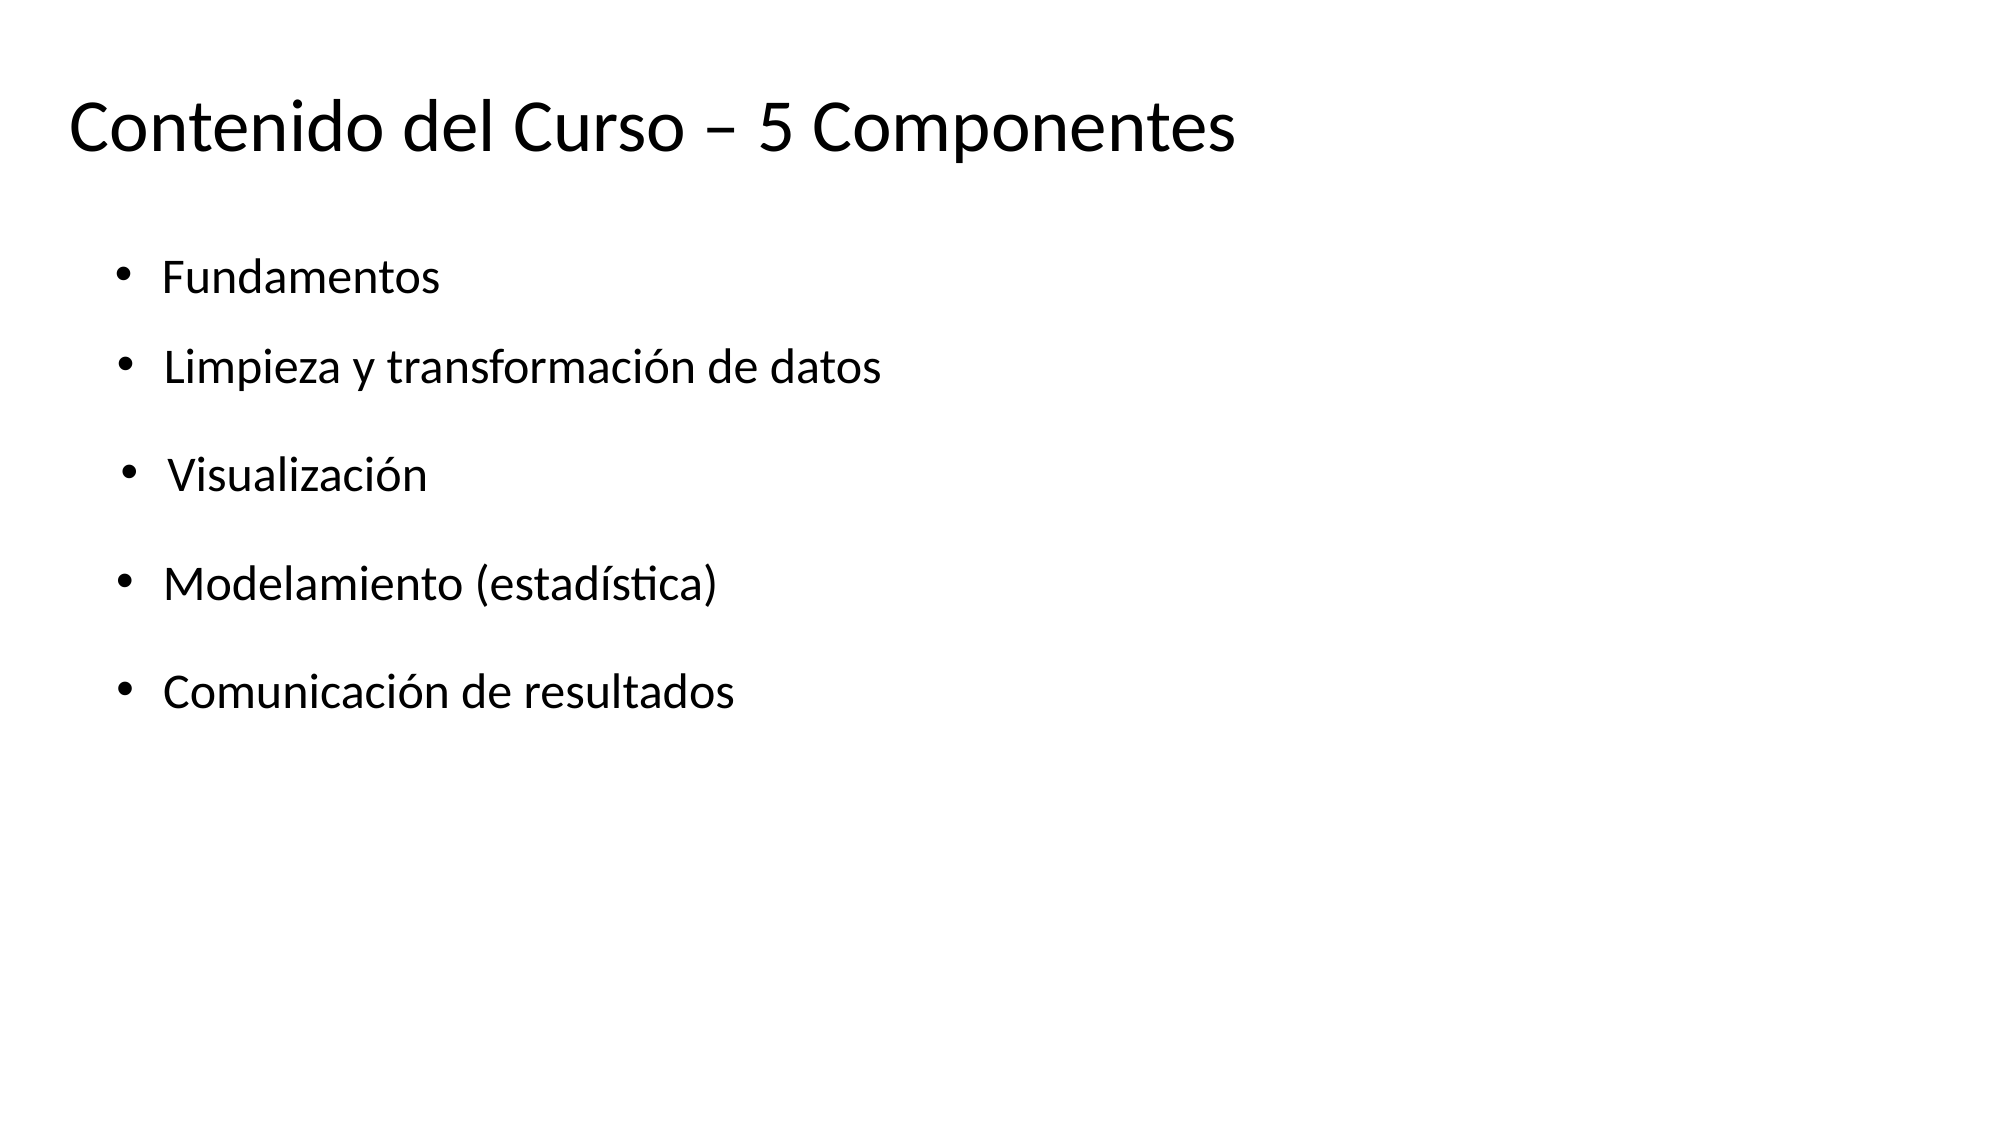

# Contenido del Curso – 5 Componentes
Fundamentos
Limpieza y transformación de datos
Visualización
Modelamiento (estadística)
Comunicación de resultados